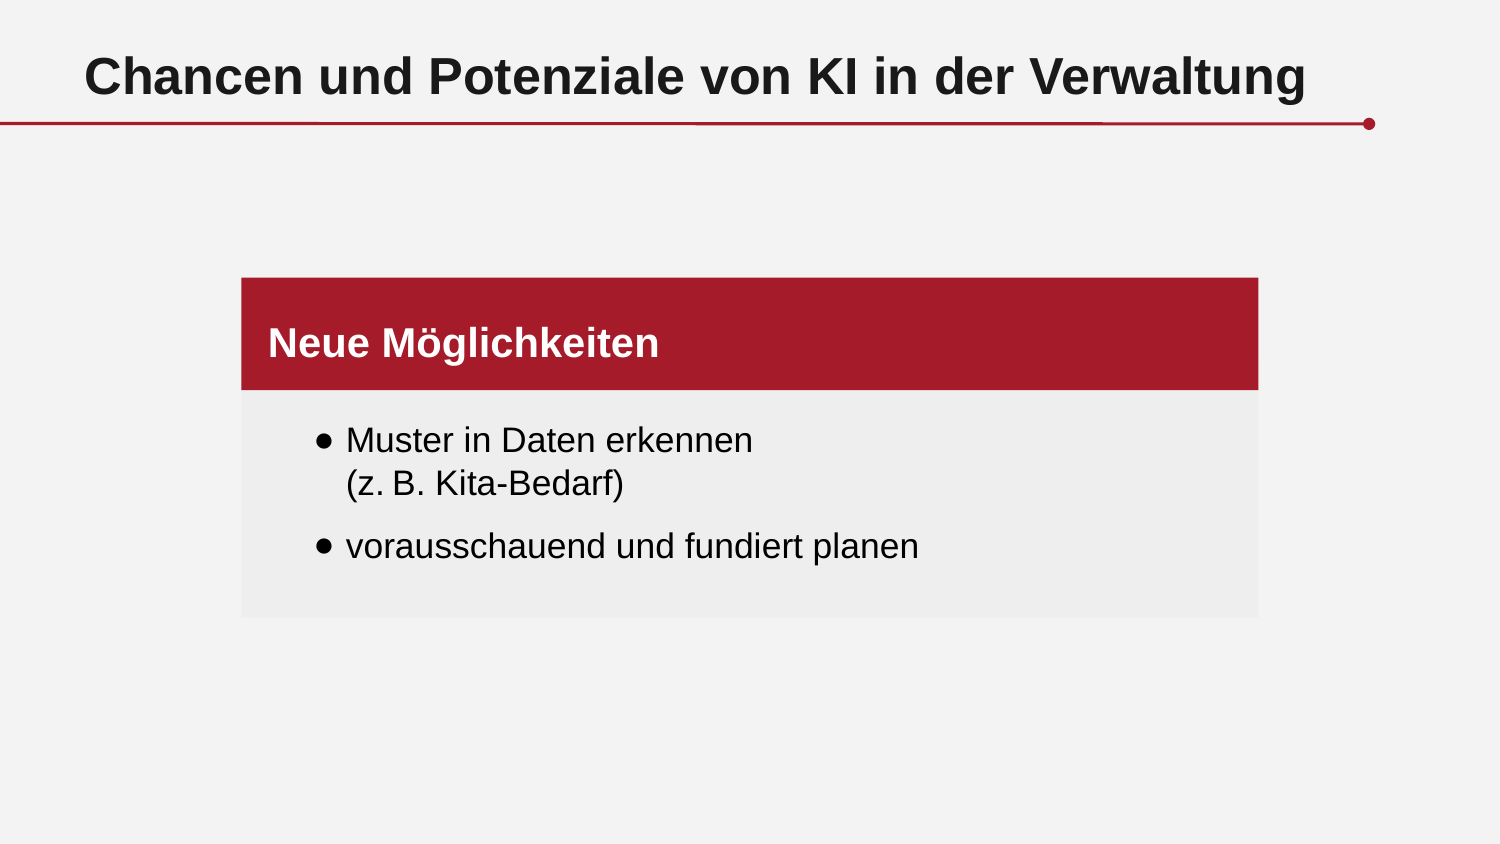

Chancen und Potenziale von KI in der Verwaltung

 Neue Möglichkeiten
Muster in Daten erkennen
(z. B. Kita-Bedarf)
vorausschauend und fundiert planen